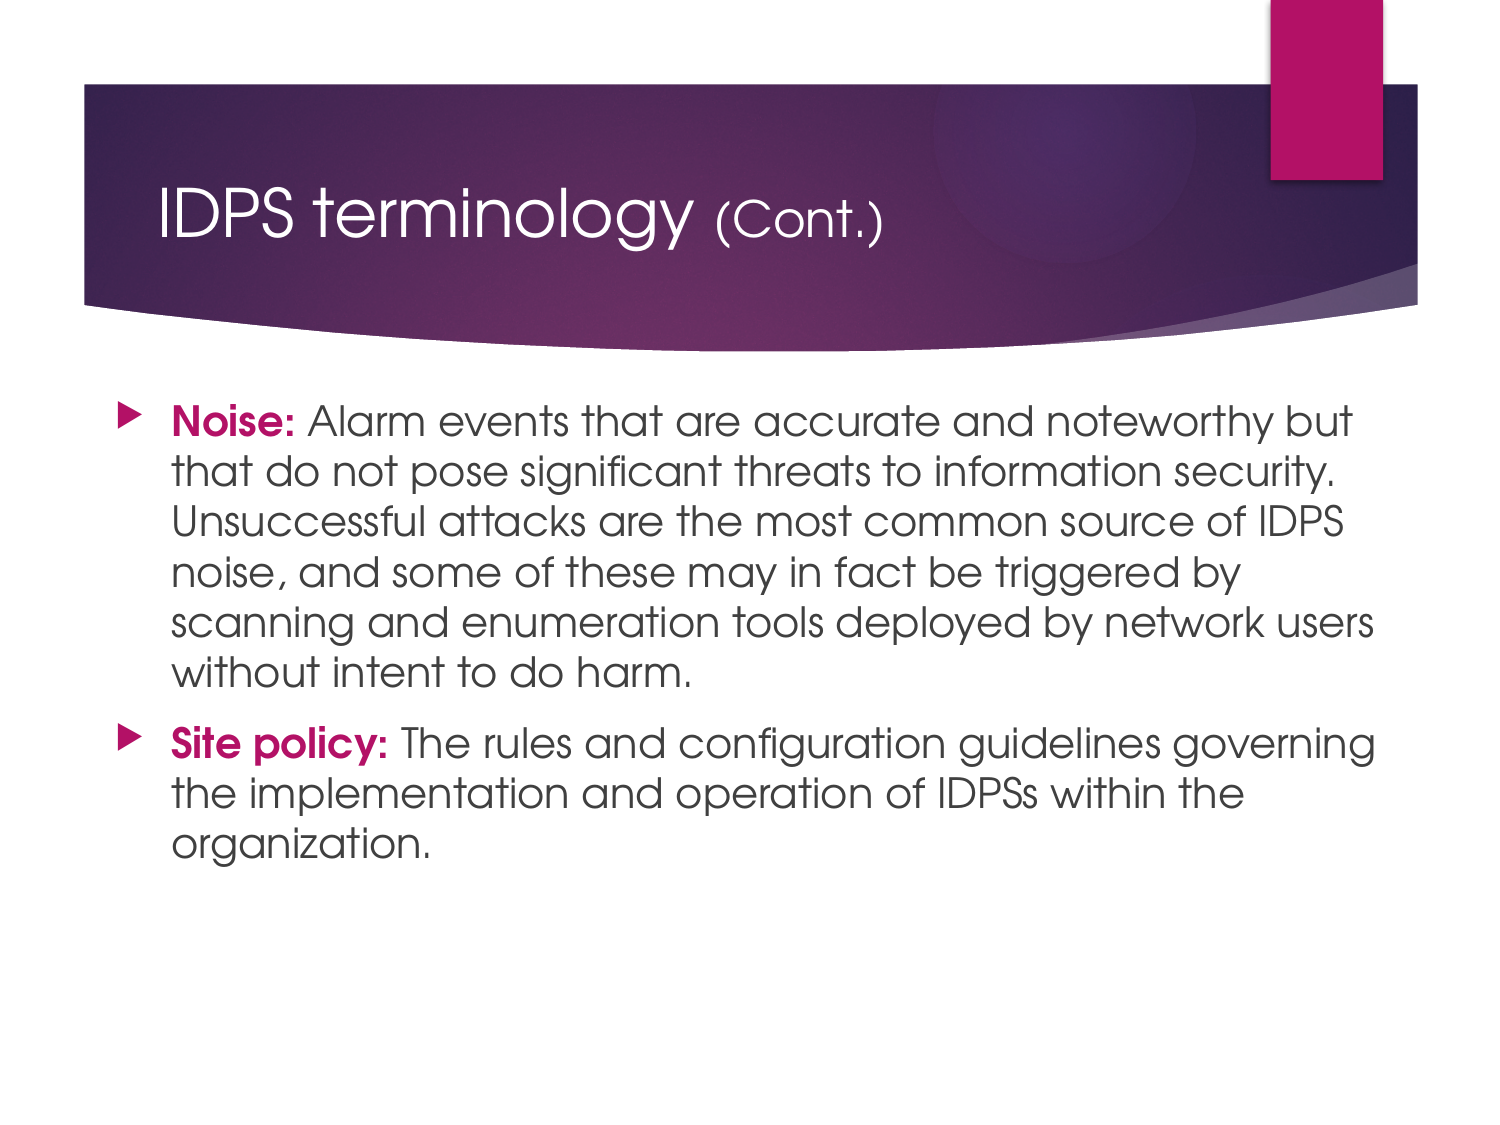

# IDPS terminology (Cont.)
Noise: Alarm events that are accurate and noteworthy but that do not pose significant threats to information security. Unsuccessful attacks are the most common source of IDPS noise, and some of these may in fact be triggered by scanning and enumeration tools deployed by network users without intent to do harm.
Site policy: The rules and configuration guidelines governing the implementation and operation of IDPSs within the organization.